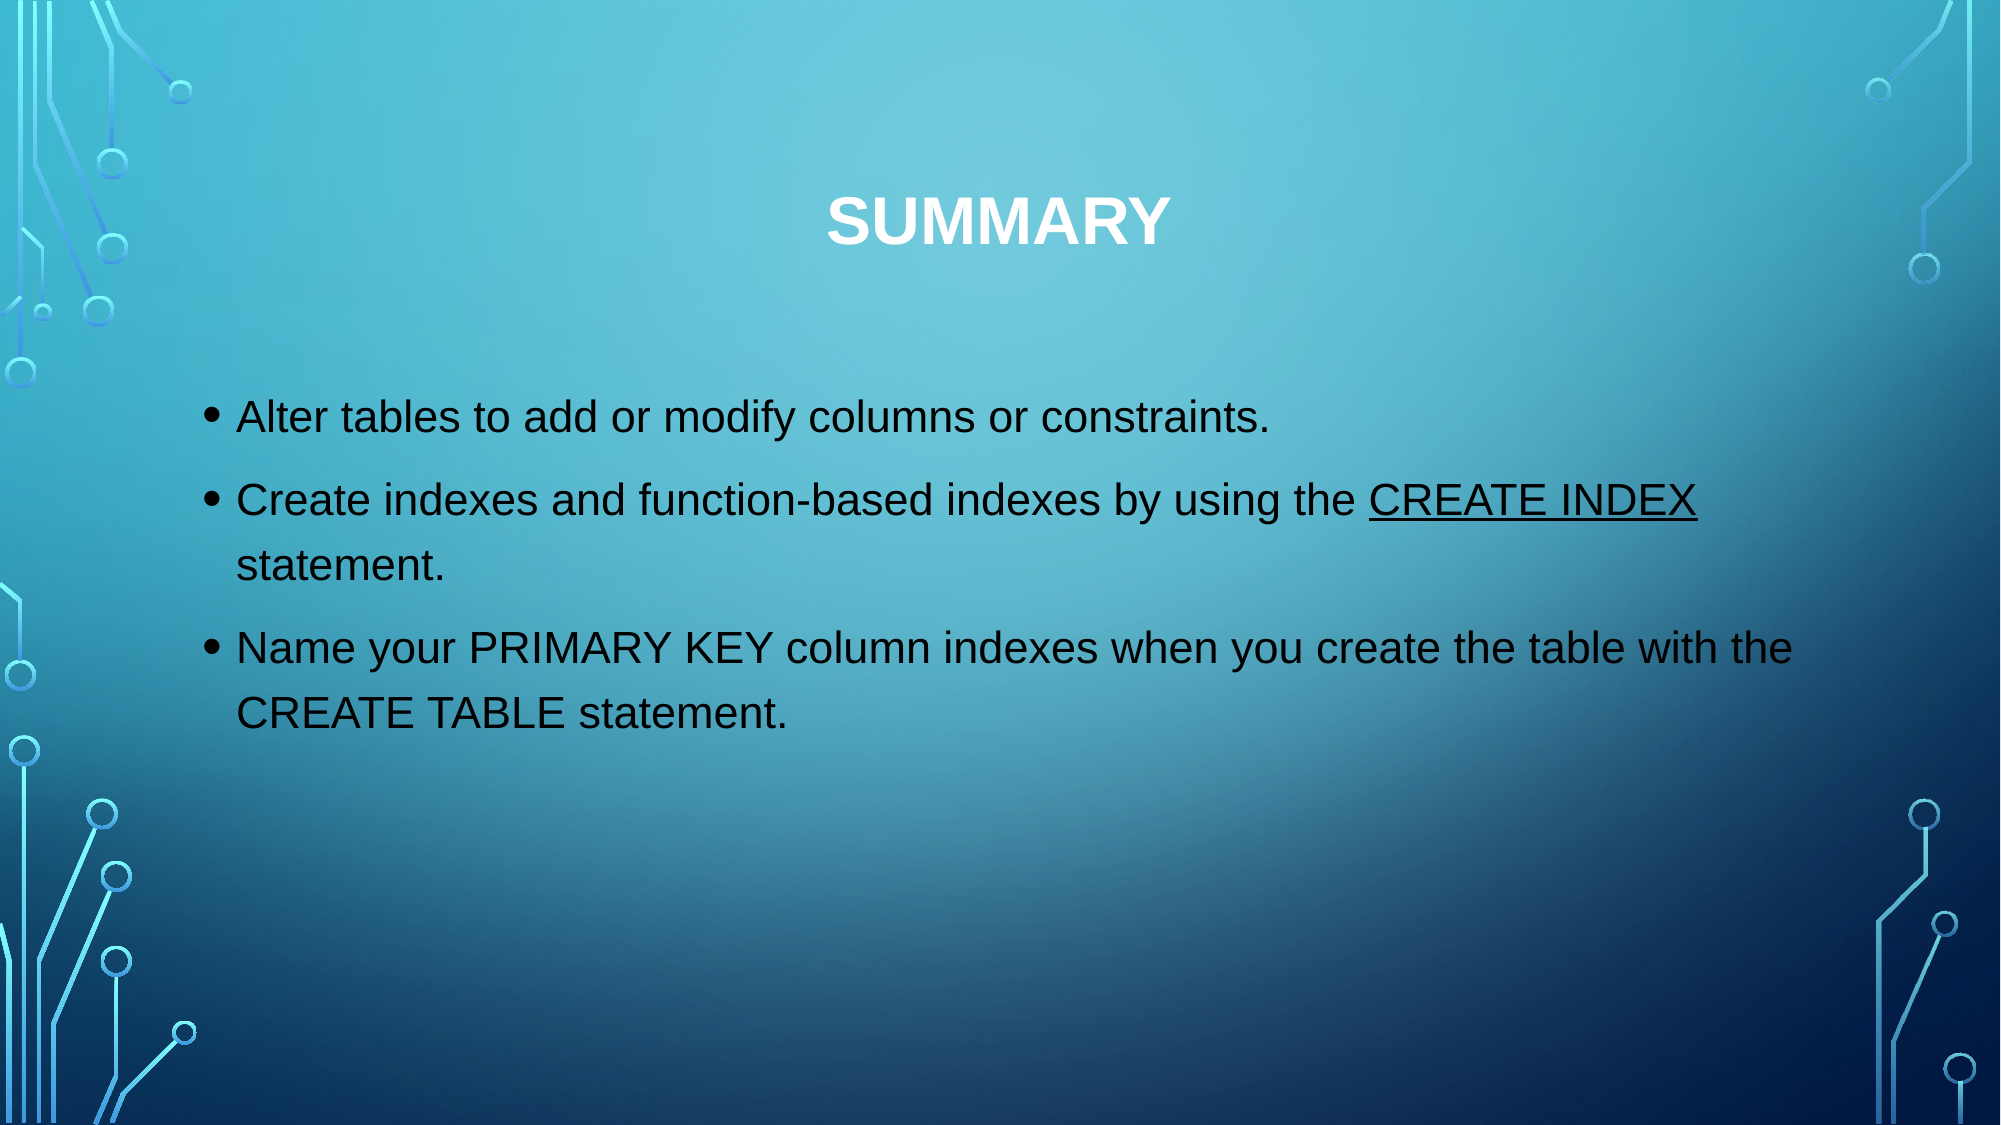

# Summary
Alter tables to add or modify columns or constraints.
Create indexes and function-based indexes by using the CREATE INDEX statement.
Name your PRIMARY KEY column indexes when you create the table with the CREATE TABLE statement.